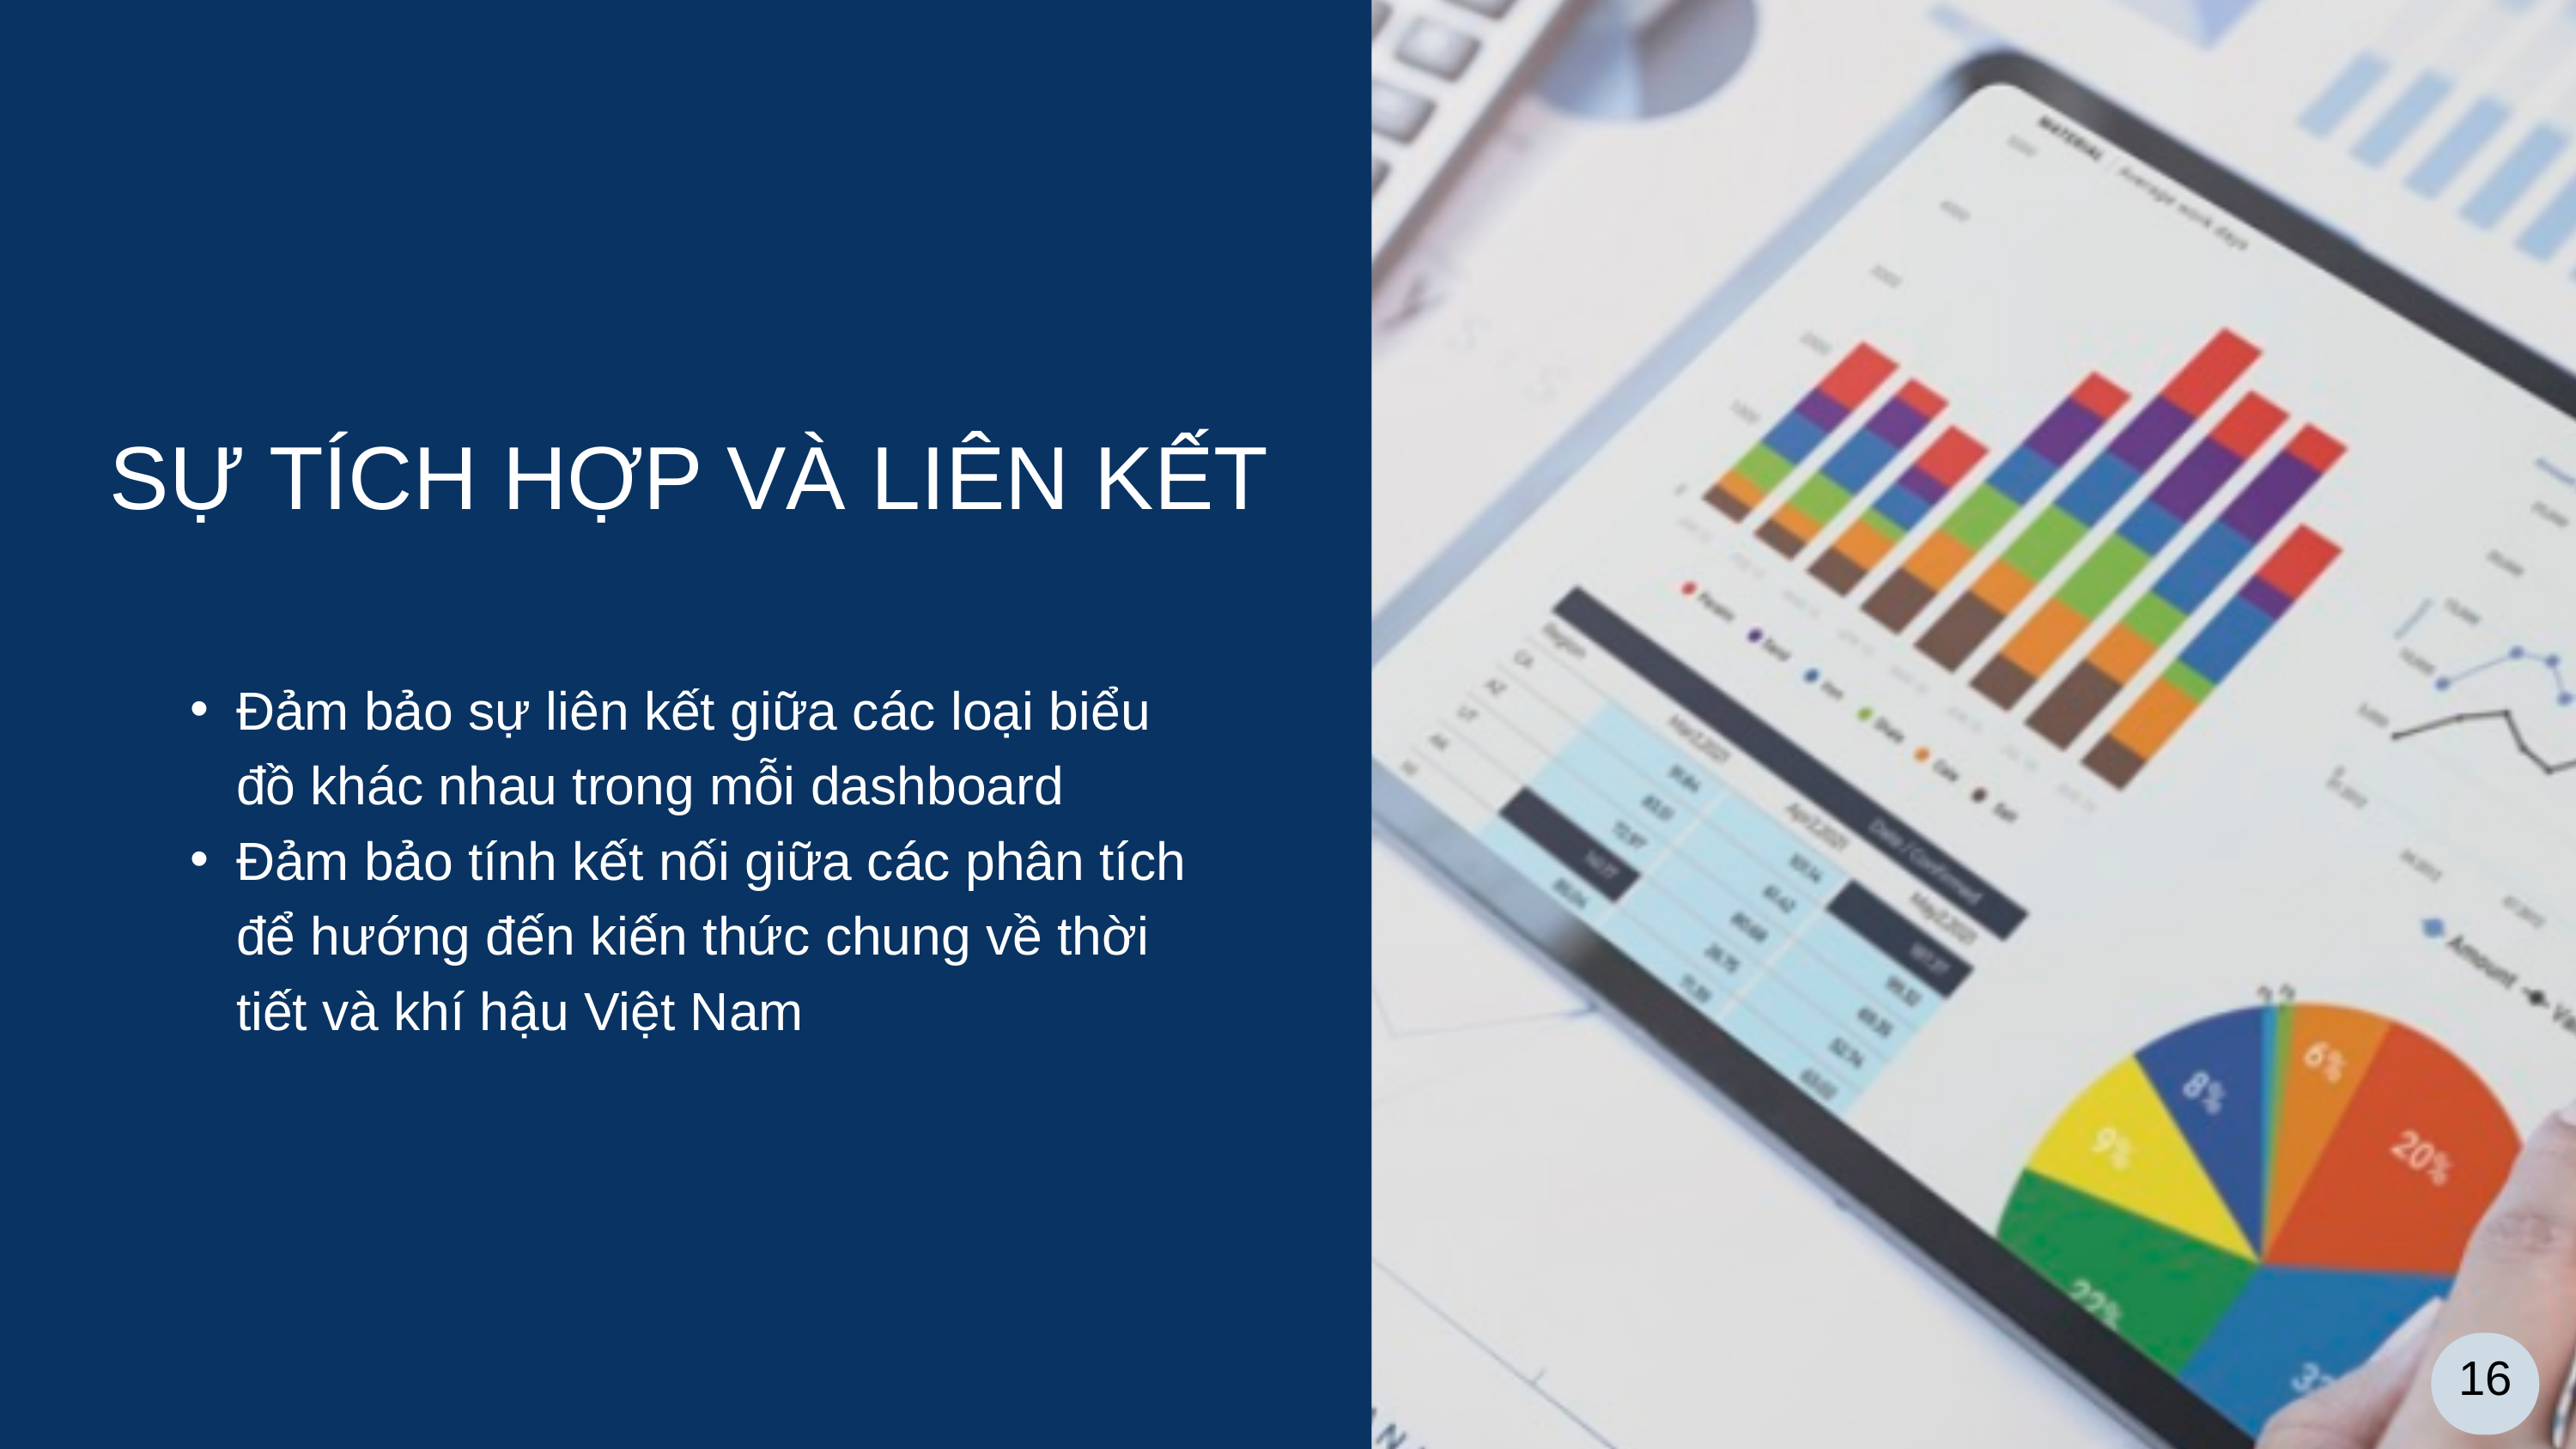

SỰ TÍCH HỢP VÀ LIÊN KẾT
Đảm bảo sự liên kết giữa các loại biểu đồ khác nhau trong mỗi dashboard
Đảm bảo tính kết nối giữa các phân tích để hướng đến kiến thức chung về thời tiết và khí hậu Việt Nam

16